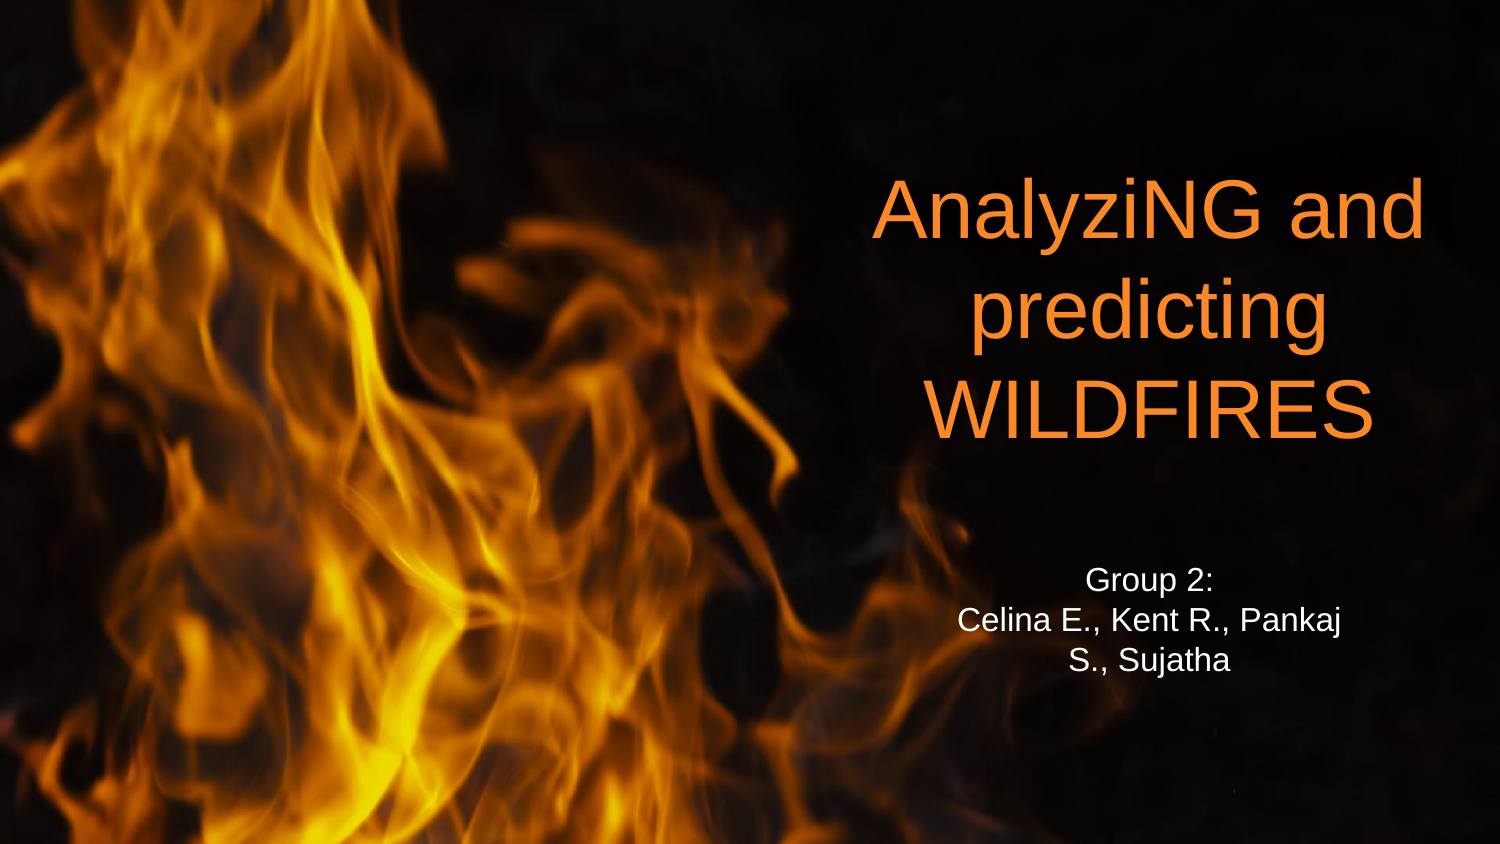

# AnalyziNG and predicting WILDFIRES
Group 2:
Celina E., Kent R., Pankaj S., Sujatha